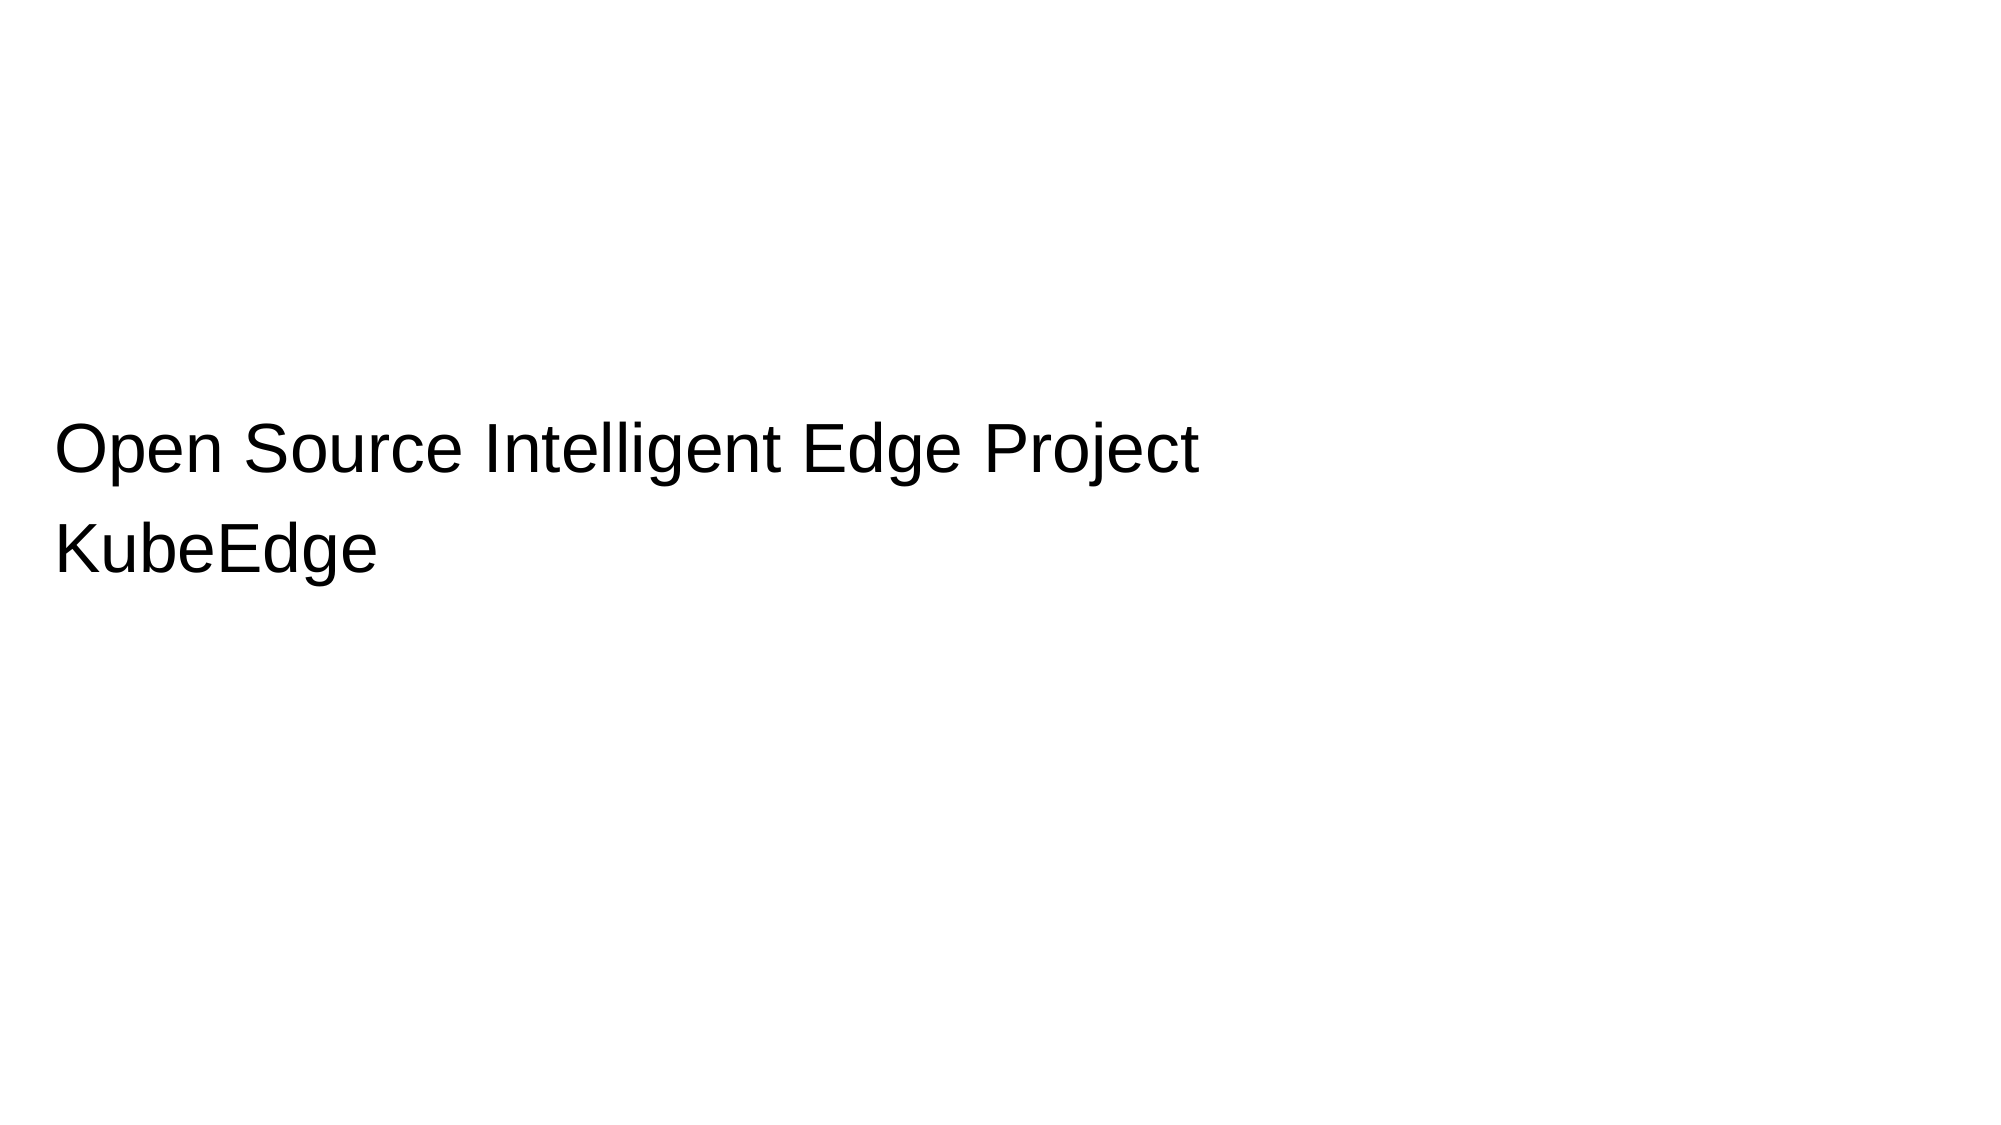

# Open Source Intelligent Edge Project KubeEdge